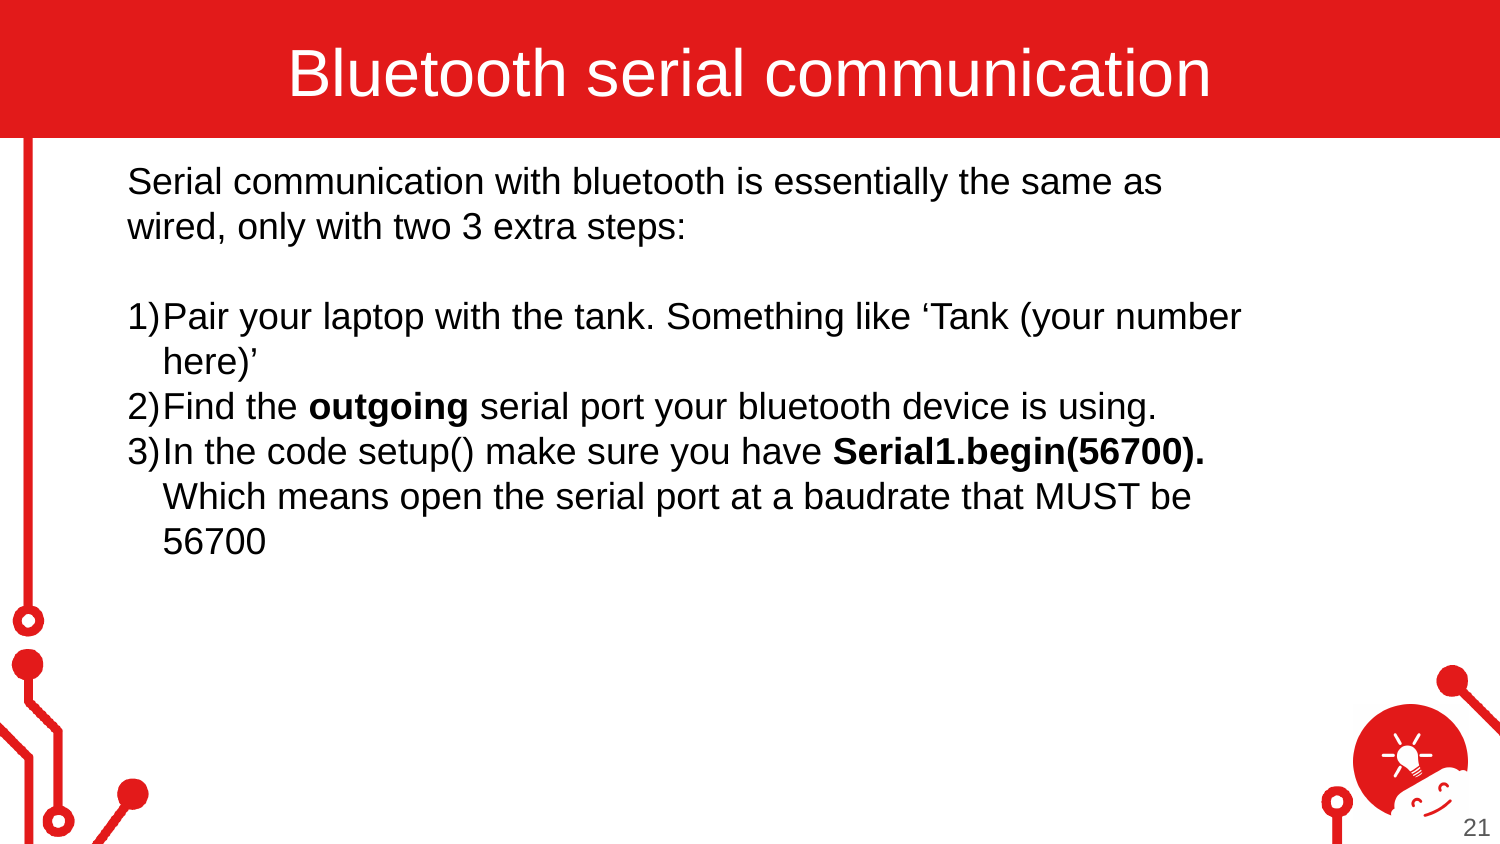

Bluetooth serial communication

Serial communication with bluetooth is essentially the same as wired, only with two 3 extra steps:

Pair your laptop with the tank. Something like ‘Tank (your number here)’
Find the outgoing serial port your bluetooth device is using.
In the code setup() make sure you have Serial1.begin(56700). Which means open the serial port at a baudrate that MUST be 56700
21